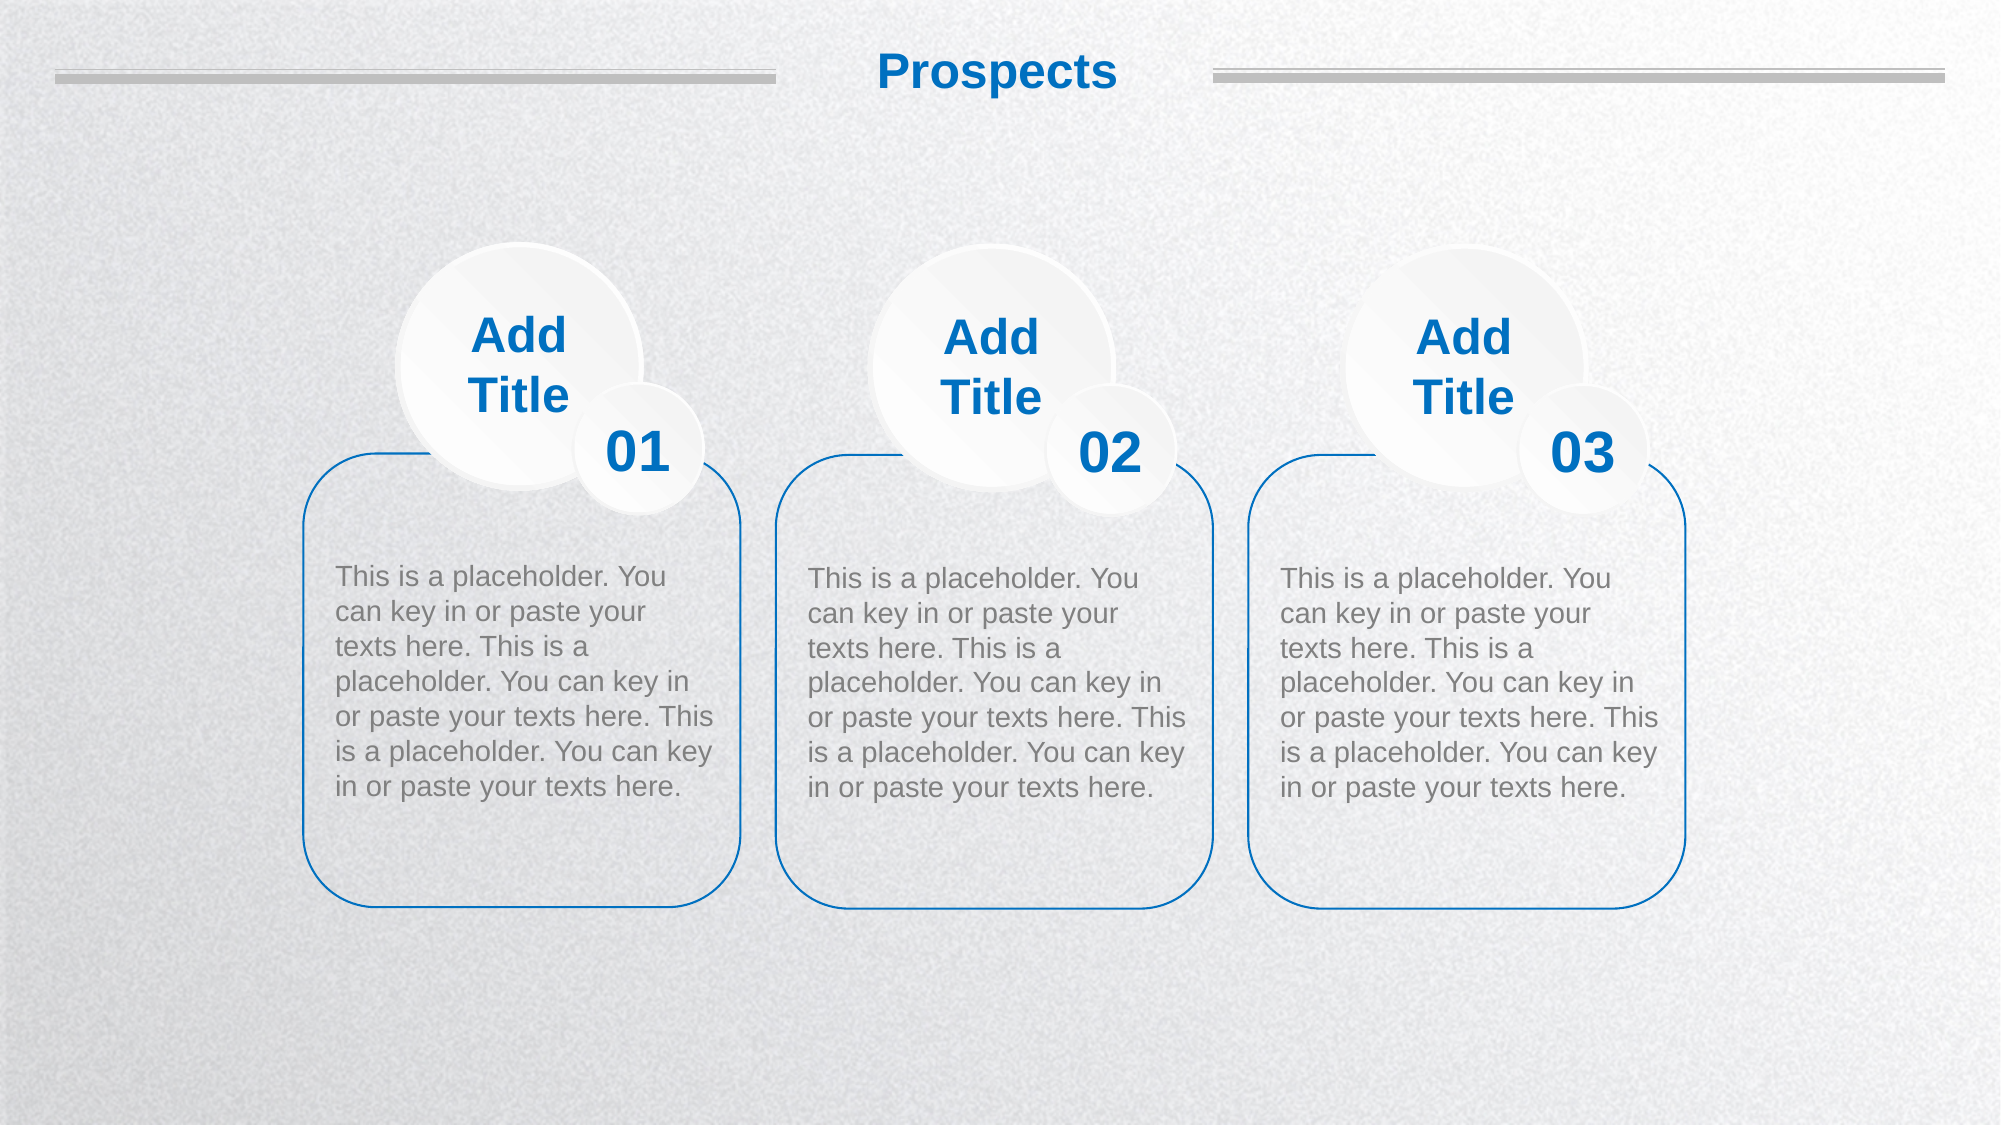

Prospects

Add
Title
Add
Title
Add
Title

01
02
03

This is a placeholder. You can key in or paste your texts here. This is a placeholder. You can key in or paste your texts here. This is a placeholder. You can key in or paste your texts here.
This is a placeholder. You can key in or paste your texts here. This is a placeholder. You can key in or paste your texts here. This is a placeholder. You can key in or paste your texts here.
This is a placeholder. You can key in or paste your texts here. This is a placeholder. You can key in or paste your texts here. This is a placeholder. You can key in or paste your texts here.